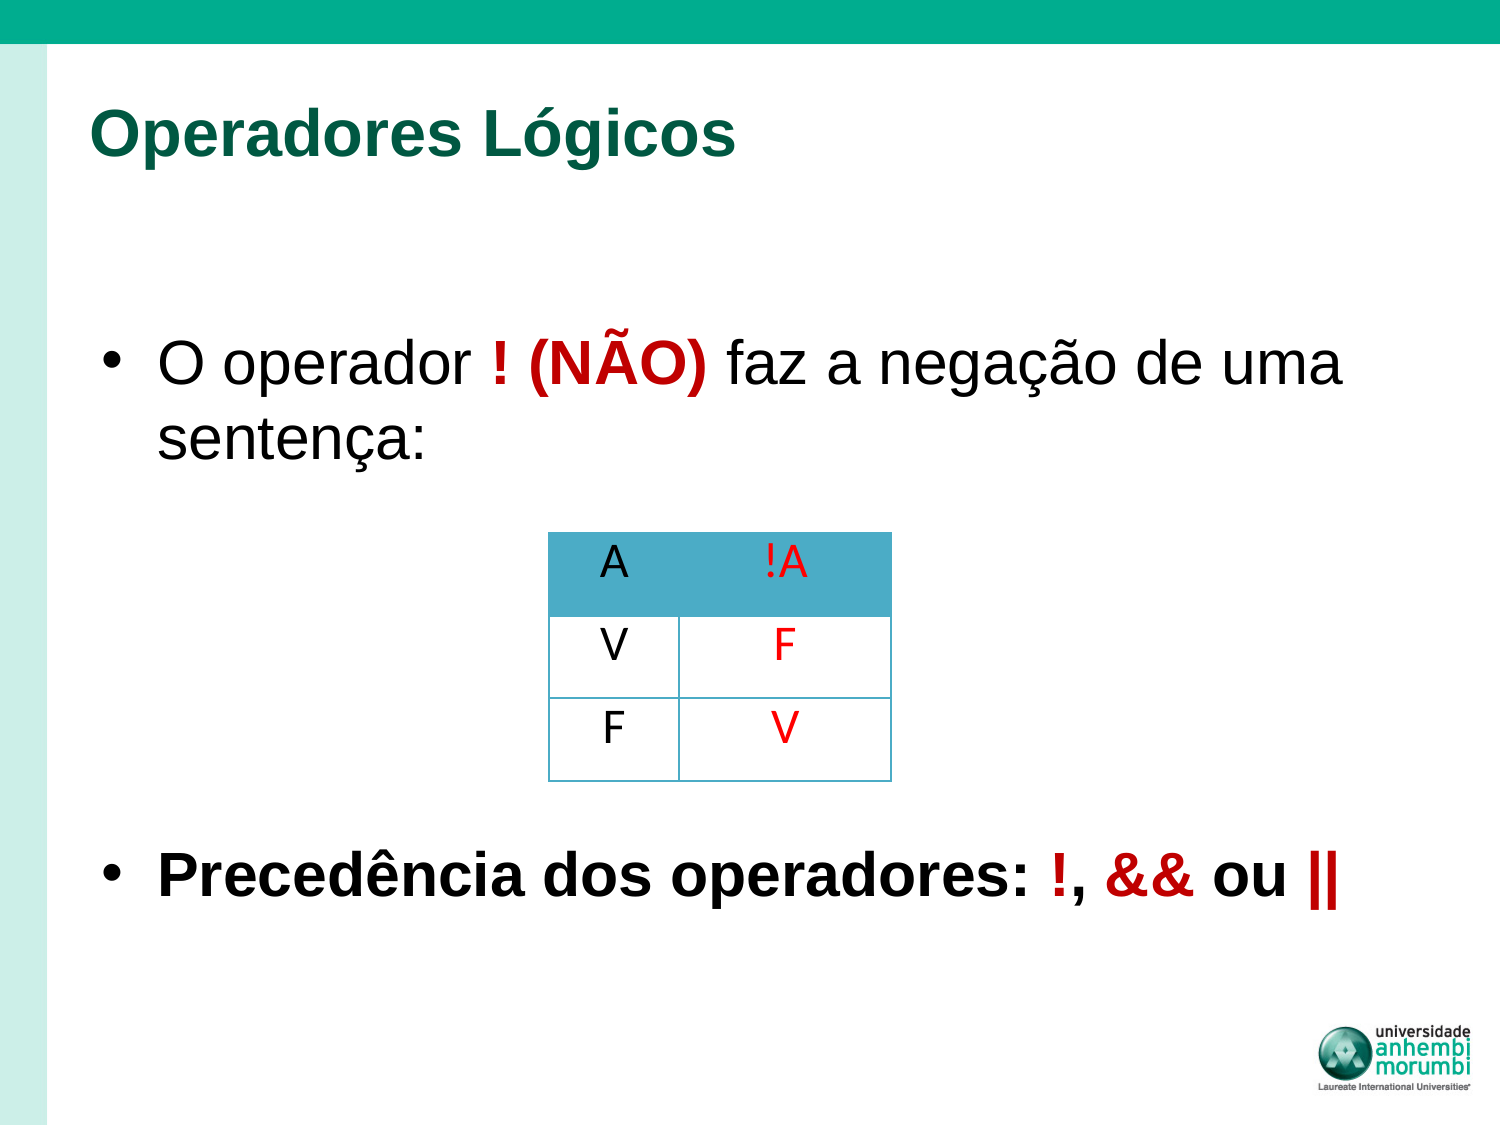

# Operadores Lógicos
O operador ! (NÃO) faz a negação de uma sentença:

Precedência dos operadores: !, && ou ||
| A | !A |
| --- | --- |
| V | F |
| F | V |